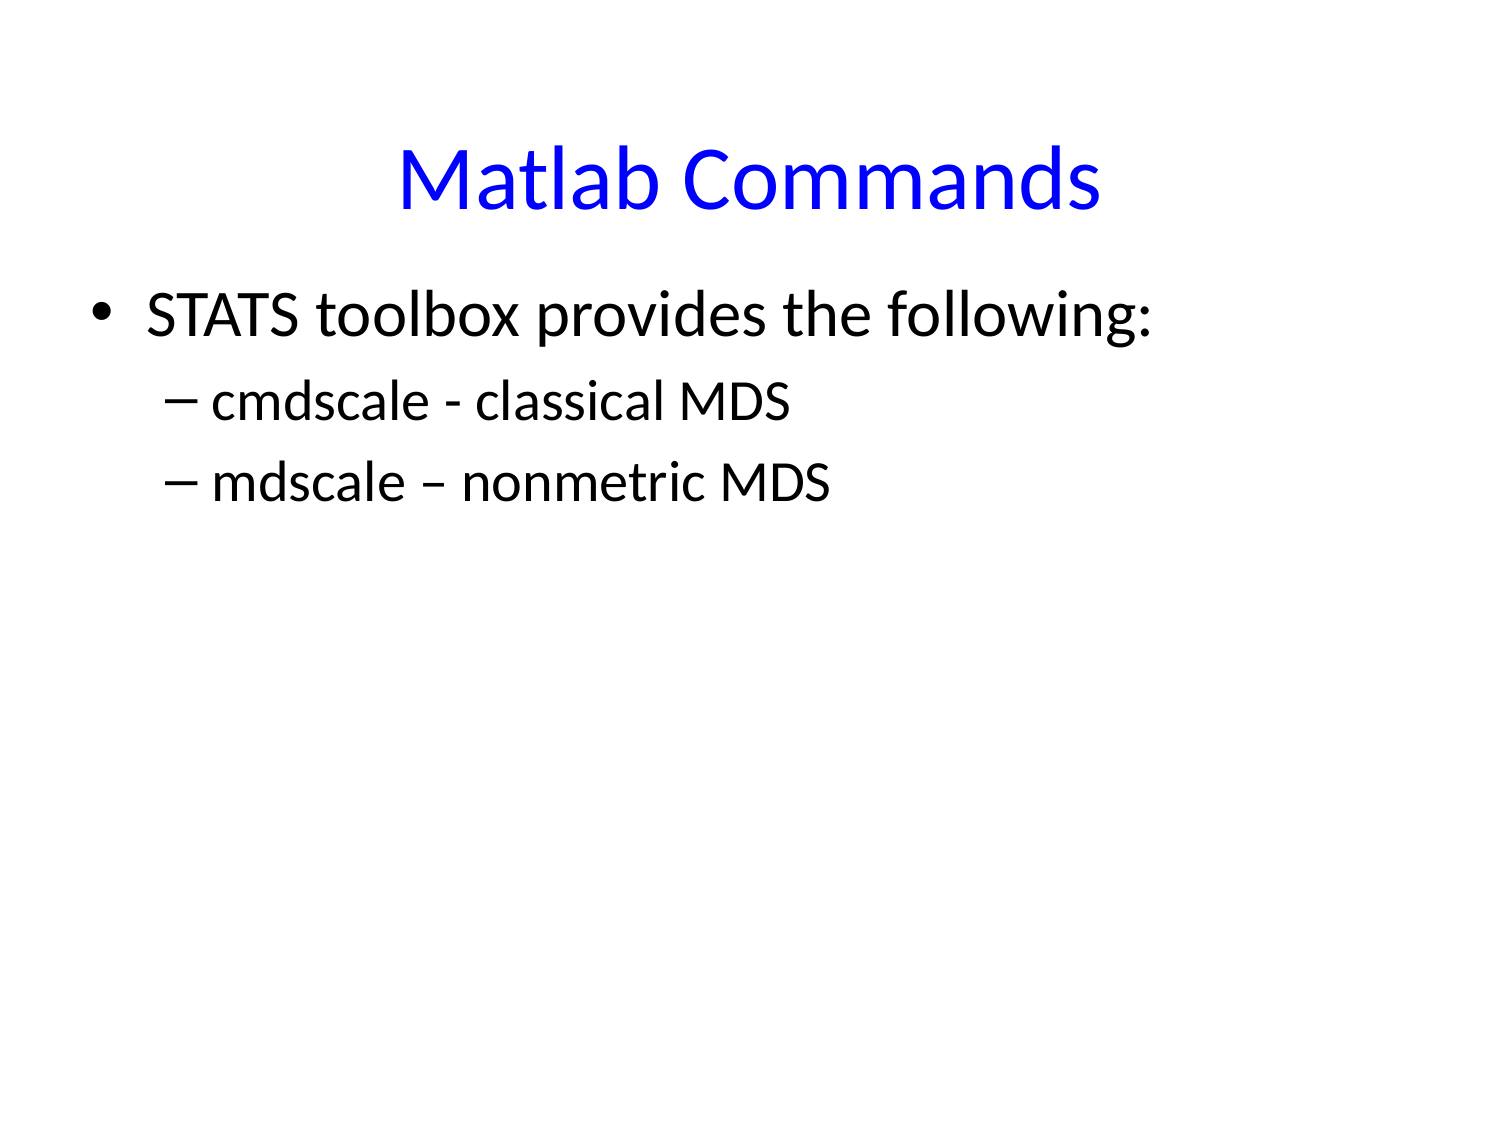

# Matlab Commands
STATS toolbox provides the following:
cmdscale - classical MDS
mdscale – nonmetric MDS